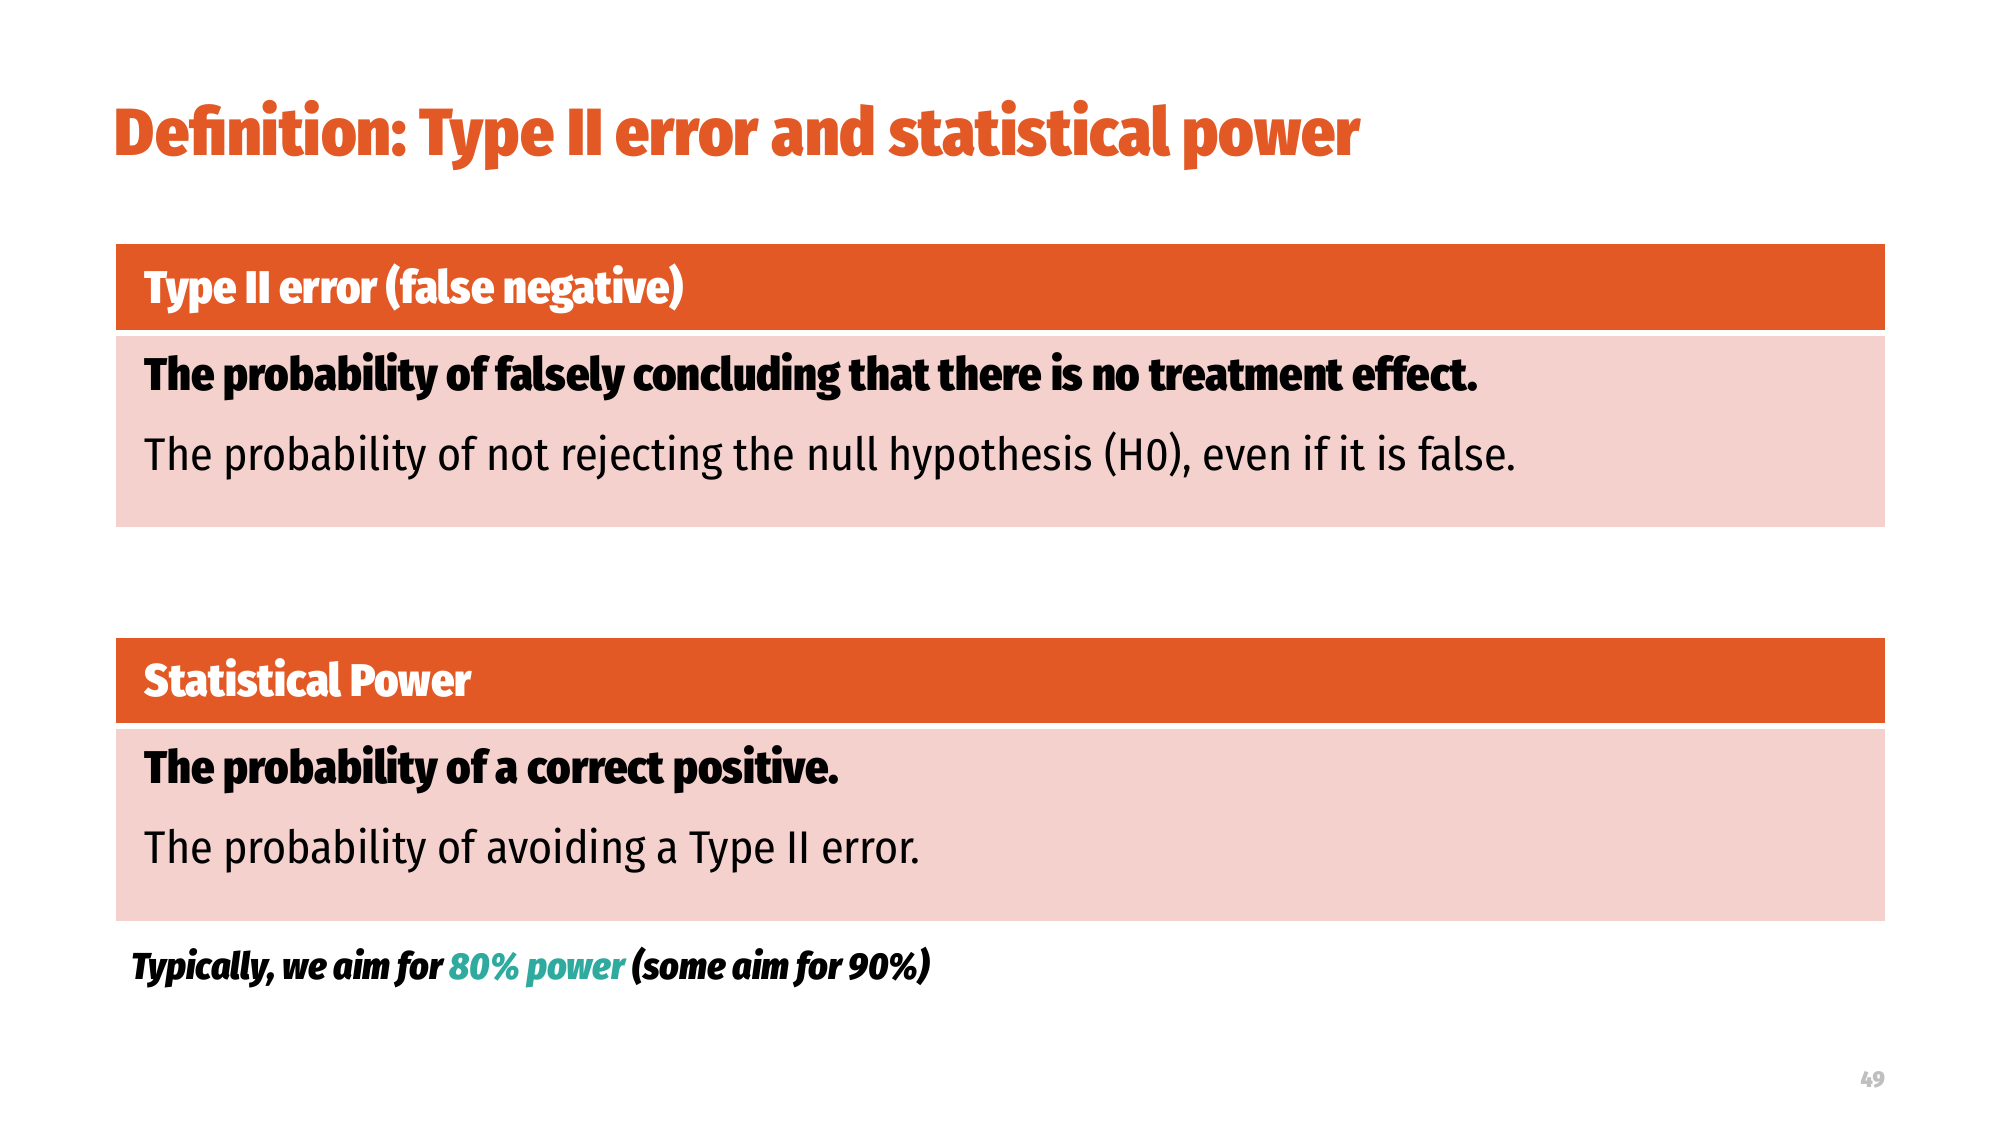

# Definition: Type II error and statistical power
| Type II error (false negative) |
| --- |
| The probability of falsely concluding that there is no treatment effect. The probability of not rejecting the null hypothesis (H0), even if it is false. |
| Statistical Power |
| --- |
| The probability of a correct positive. The probability of avoiding a Type II error. |
Typically, we aim for 80% power (some aim for 90%)
49